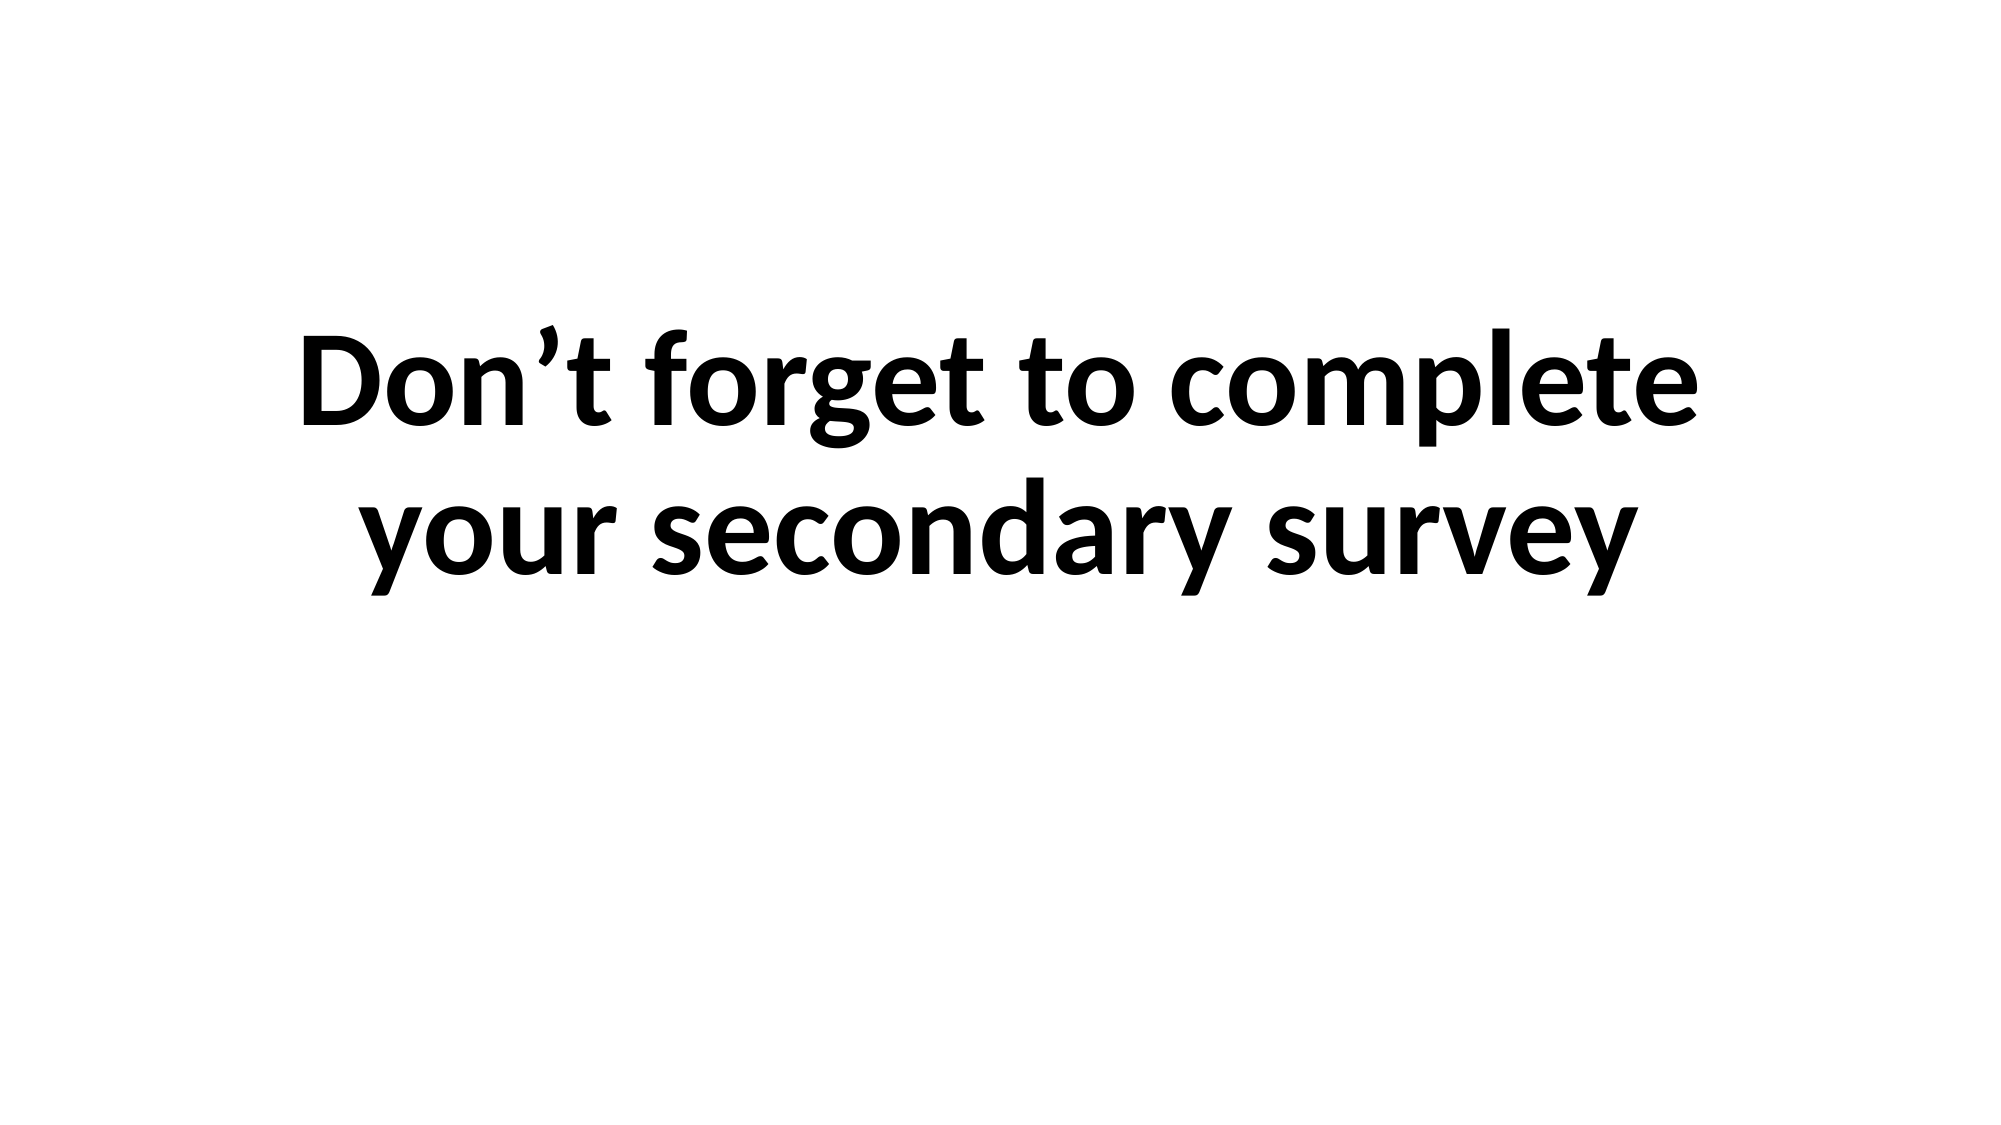

#
Don’t forget to complete your secondary survey